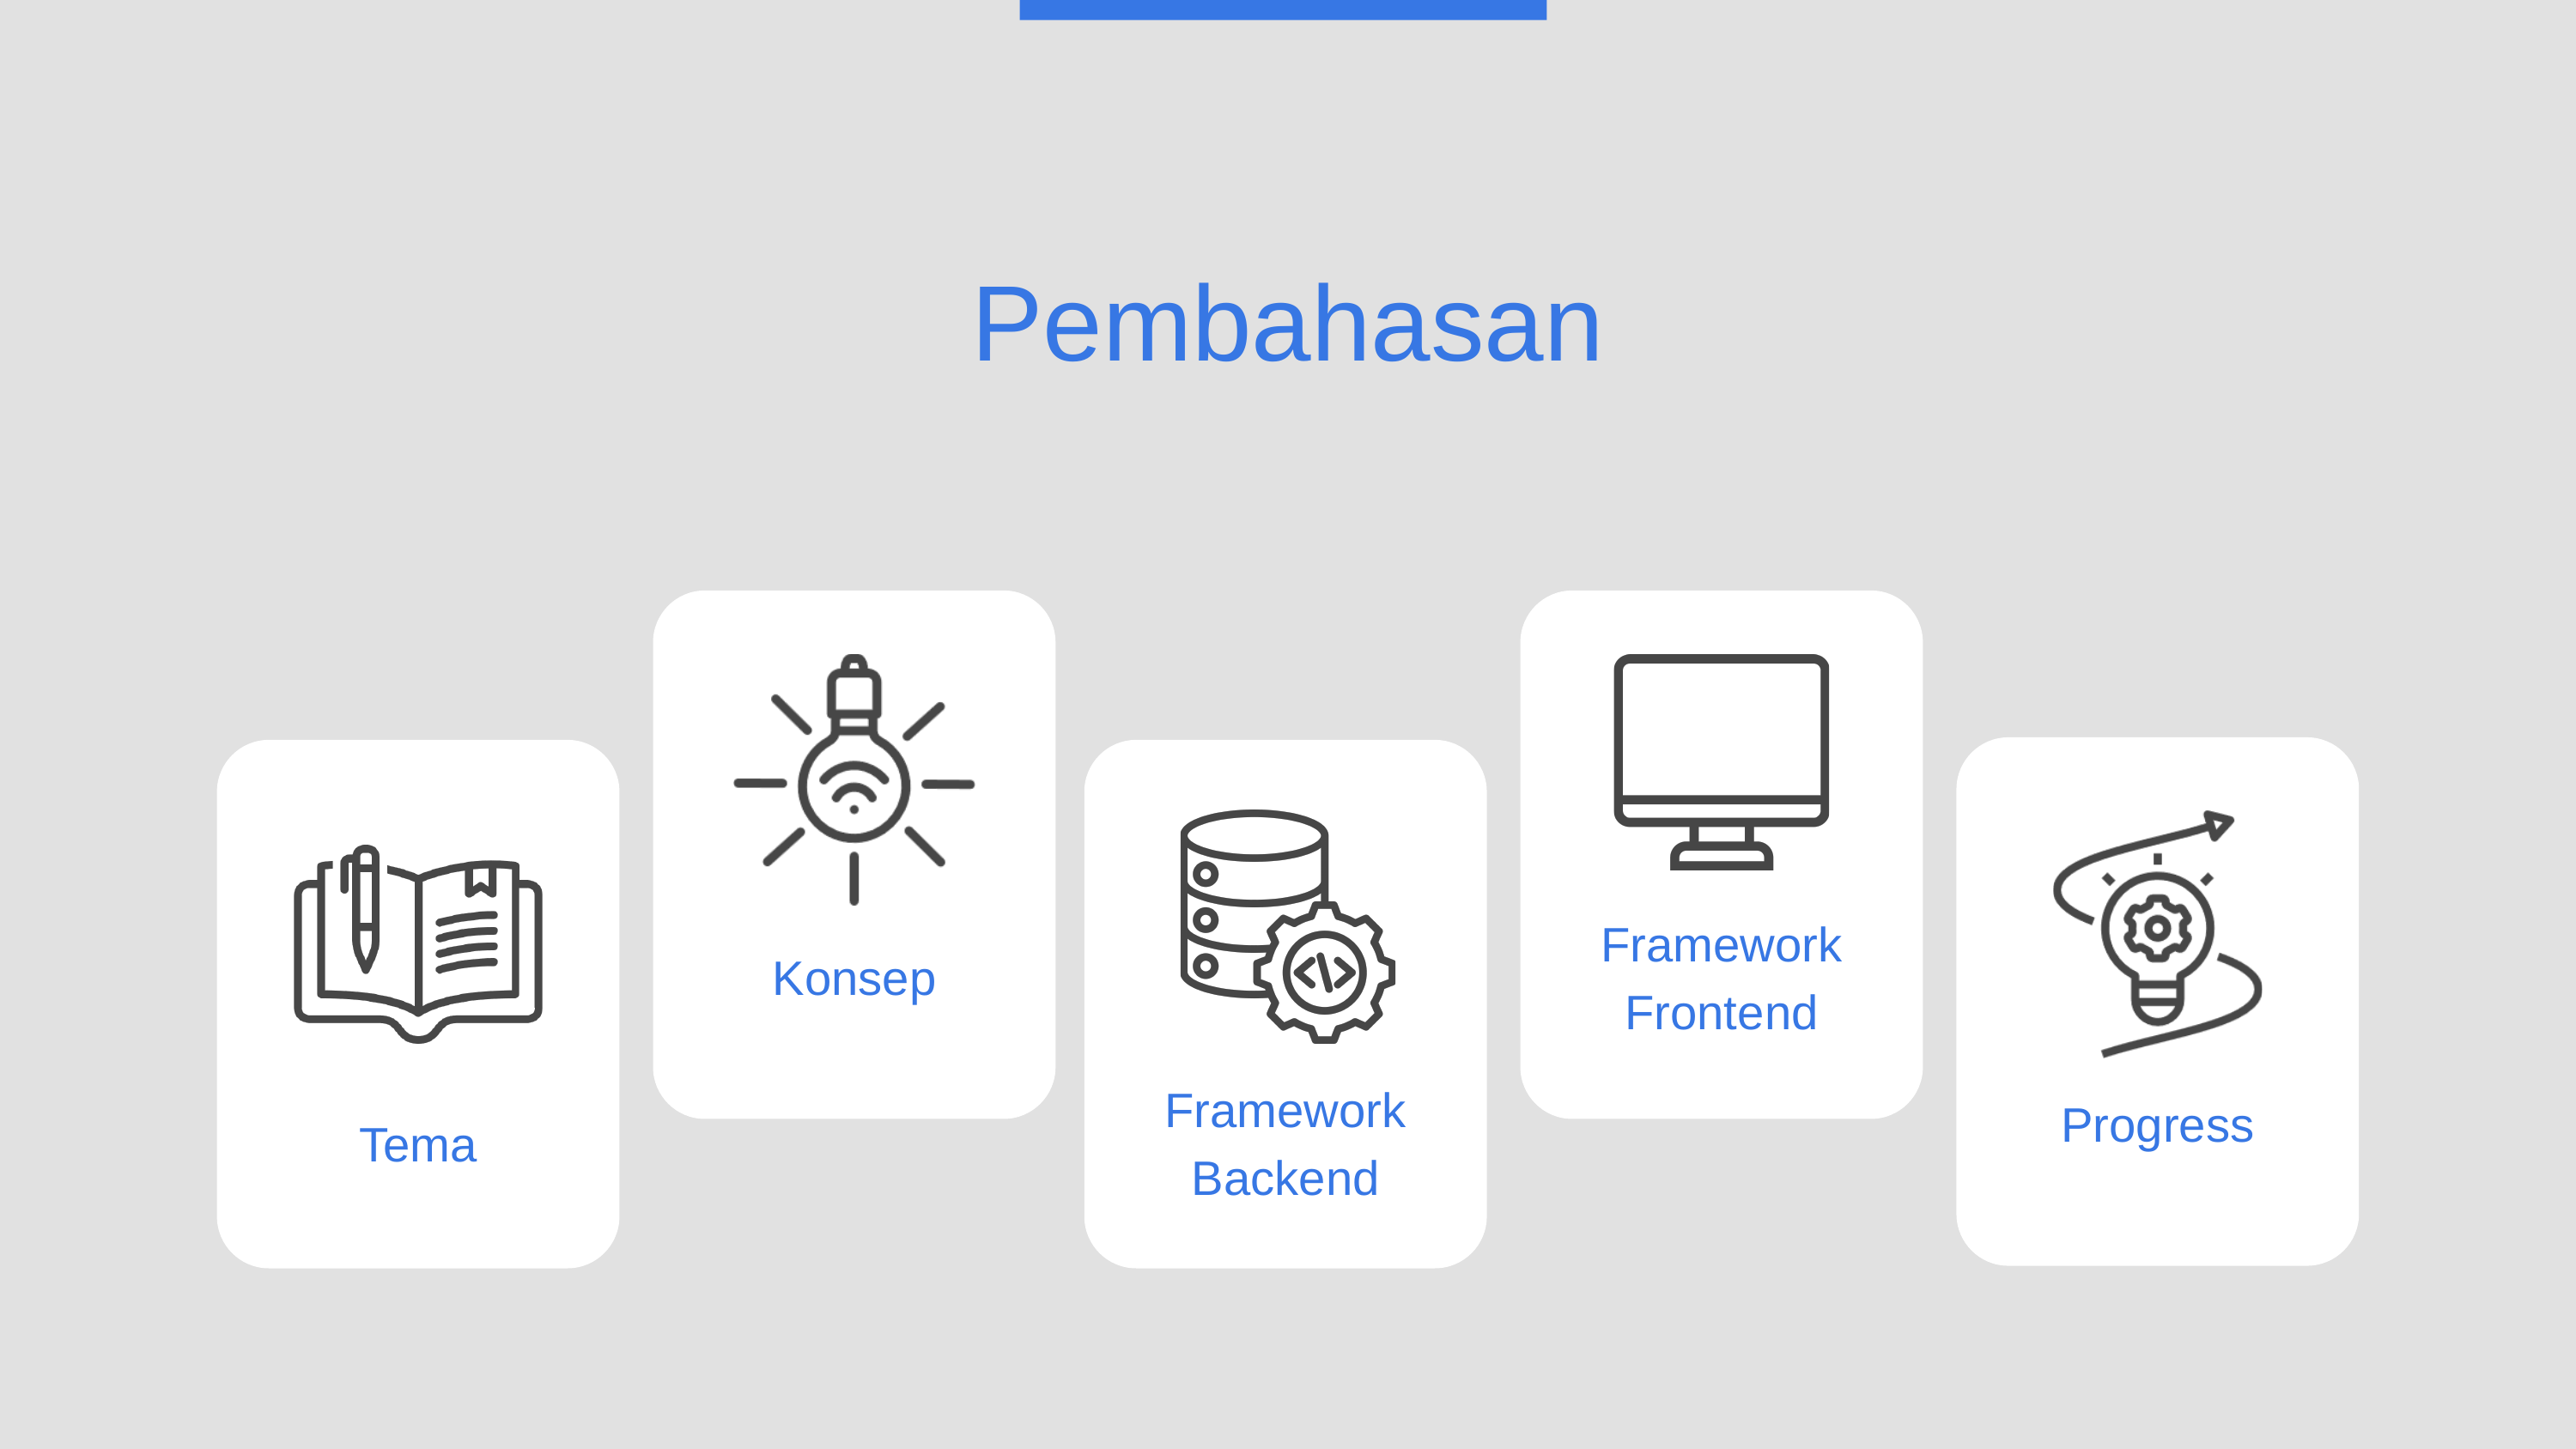

Pembahasan

Framework
Frontend
Konsep
Framework
Backend
Progress
Tema